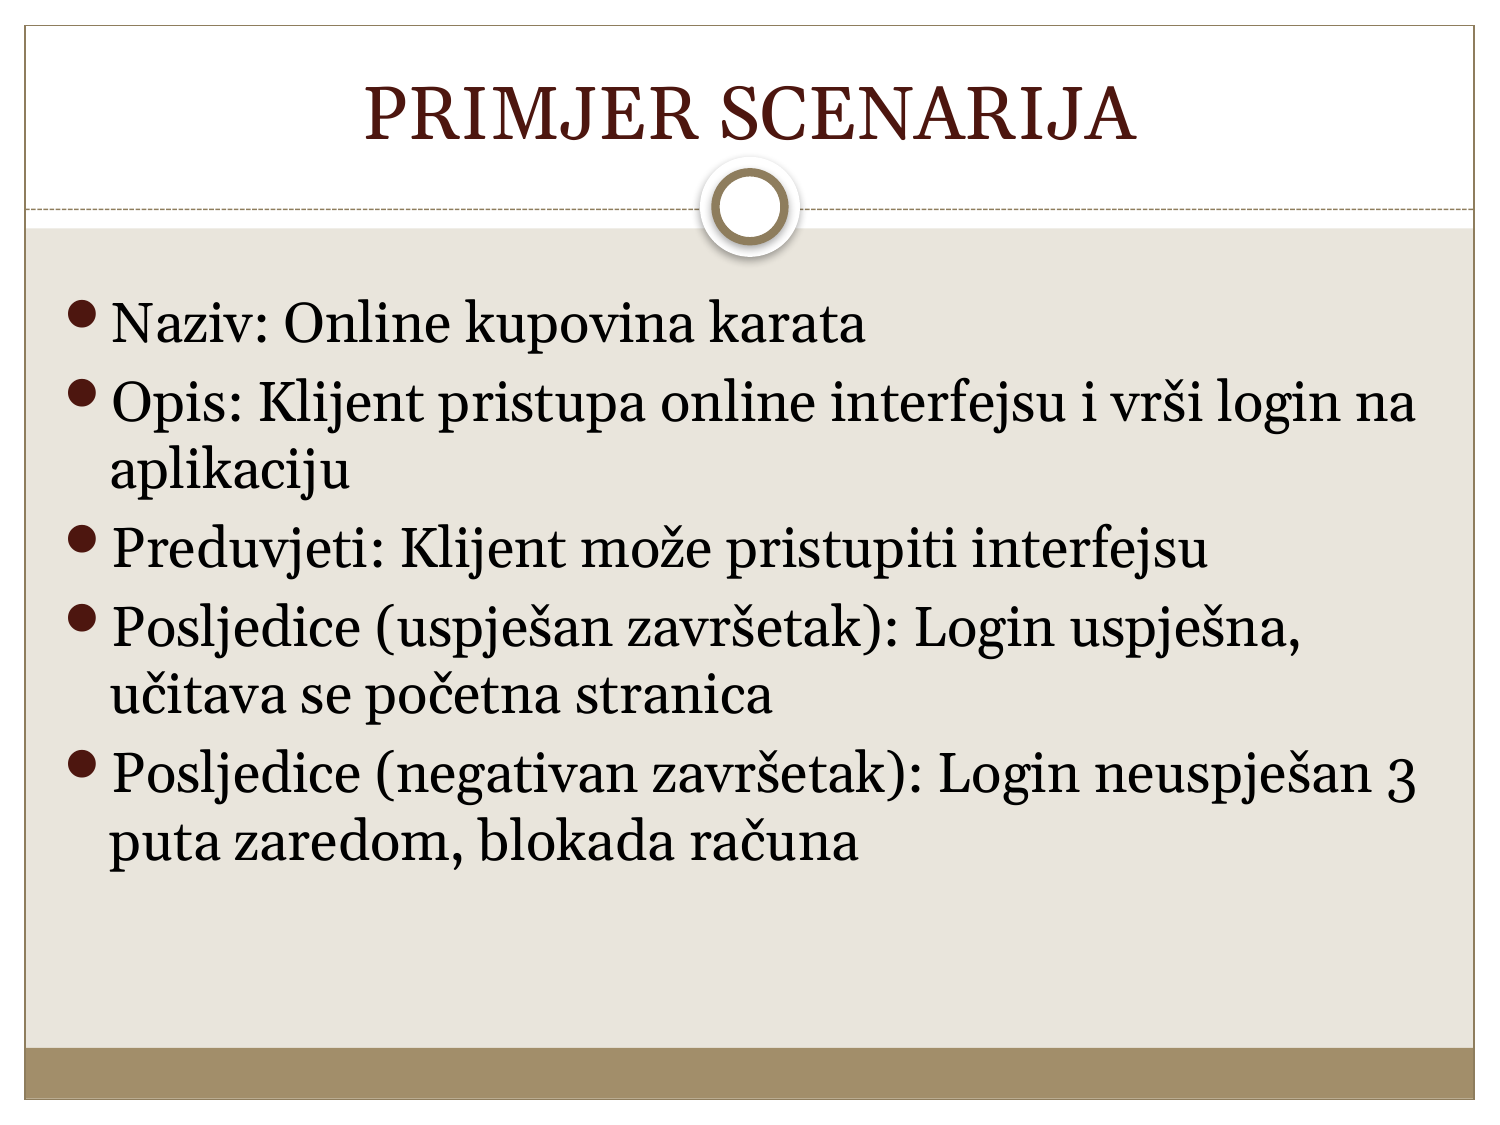

# PRIMJER SCENARIJA
Naziv: Online kupovina karata
Opis: Klijent pristupa online interfejsu i vrši login na aplikaciju
Preduvjeti: Klijent može pristupiti interfejsu
Posljedice (uspješan završetak): Login uspješna, učitava se početna stranica
Posljedice (negativan završetak): Login neuspješan 3 puta zaredom, blokada računa